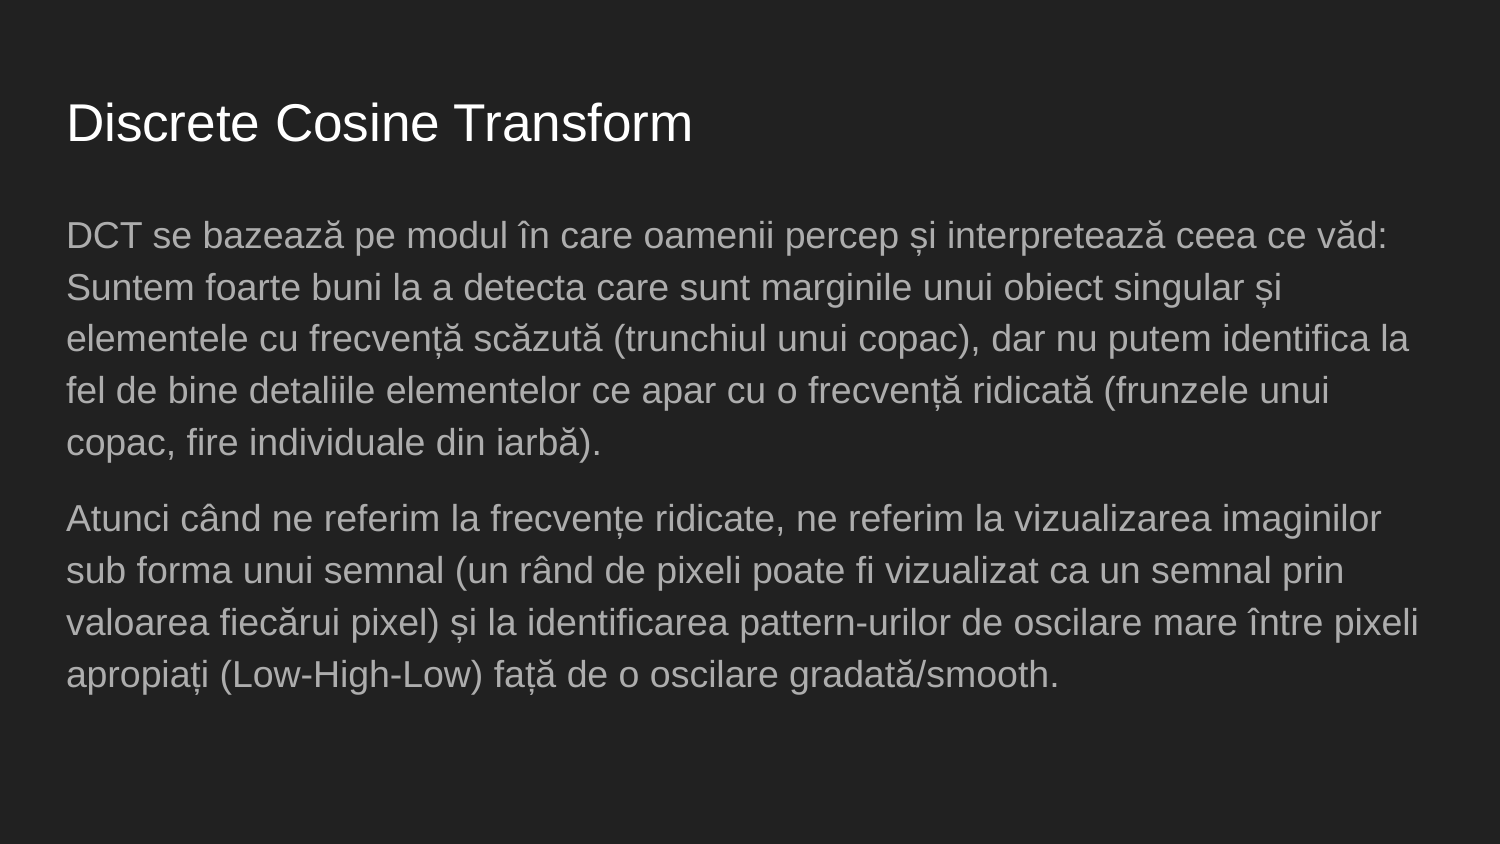

# Discrete Cosine Transform
DCT se bazează pe modul în care oamenii percep și interpretează ceea ce văd: Suntem foarte buni la a detecta care sunt marginile unui obiect singular și elementele cu frecvență scăzută (trunchiul unui copac), dar nu putem identifica la fel de bine detaliile elementelor ce apar cu o frecvență ridicată (frunzele unui copac, fire individuale din iarbă).
Atunci când ne referim la frecvențe ridicate, ne referim la vizualizarea imaginilor sub forma unui semnal (un rând de pixeli poate fi vizualizat ca un semnal prin valoarea fiecărui pixel) și la identificarea pattern-urilor de oscilare mare între pixeli apropiați (Low-High-Low) față de o oscilare gradată/smooth.